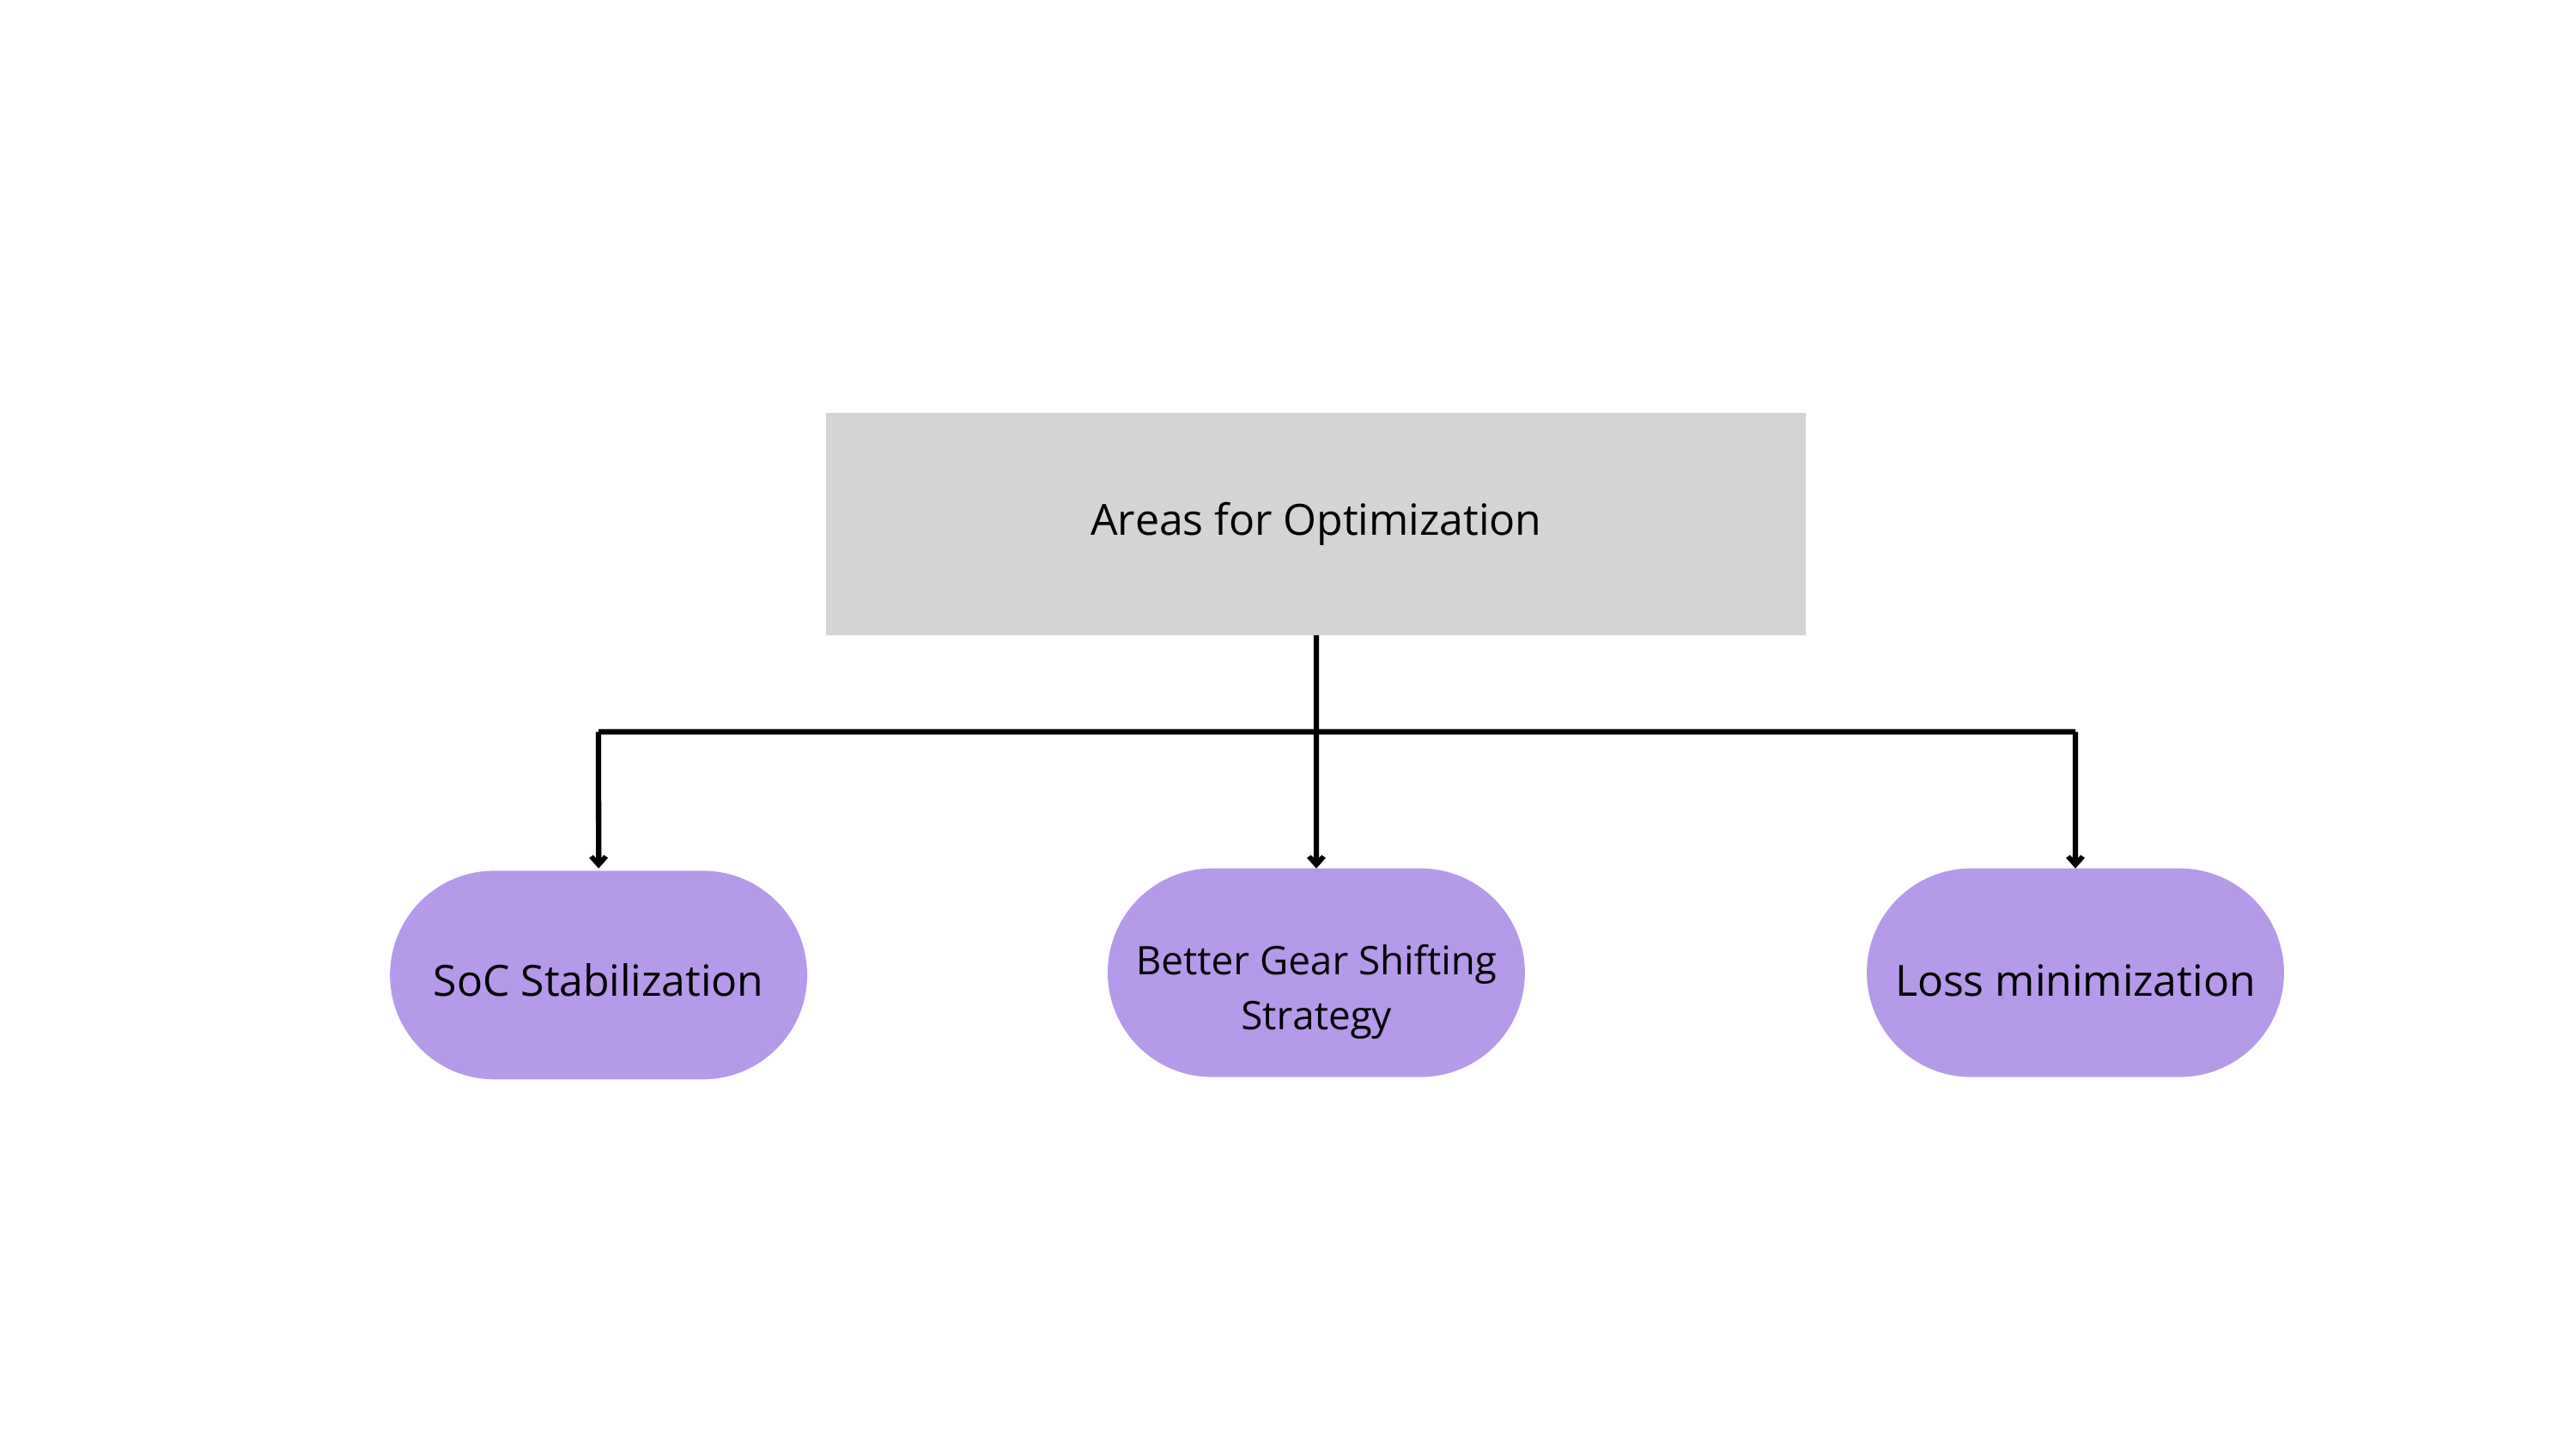

Areas for Optimization

Loss minimization

SoC Stabilization

Better Gear Shifting Strategy